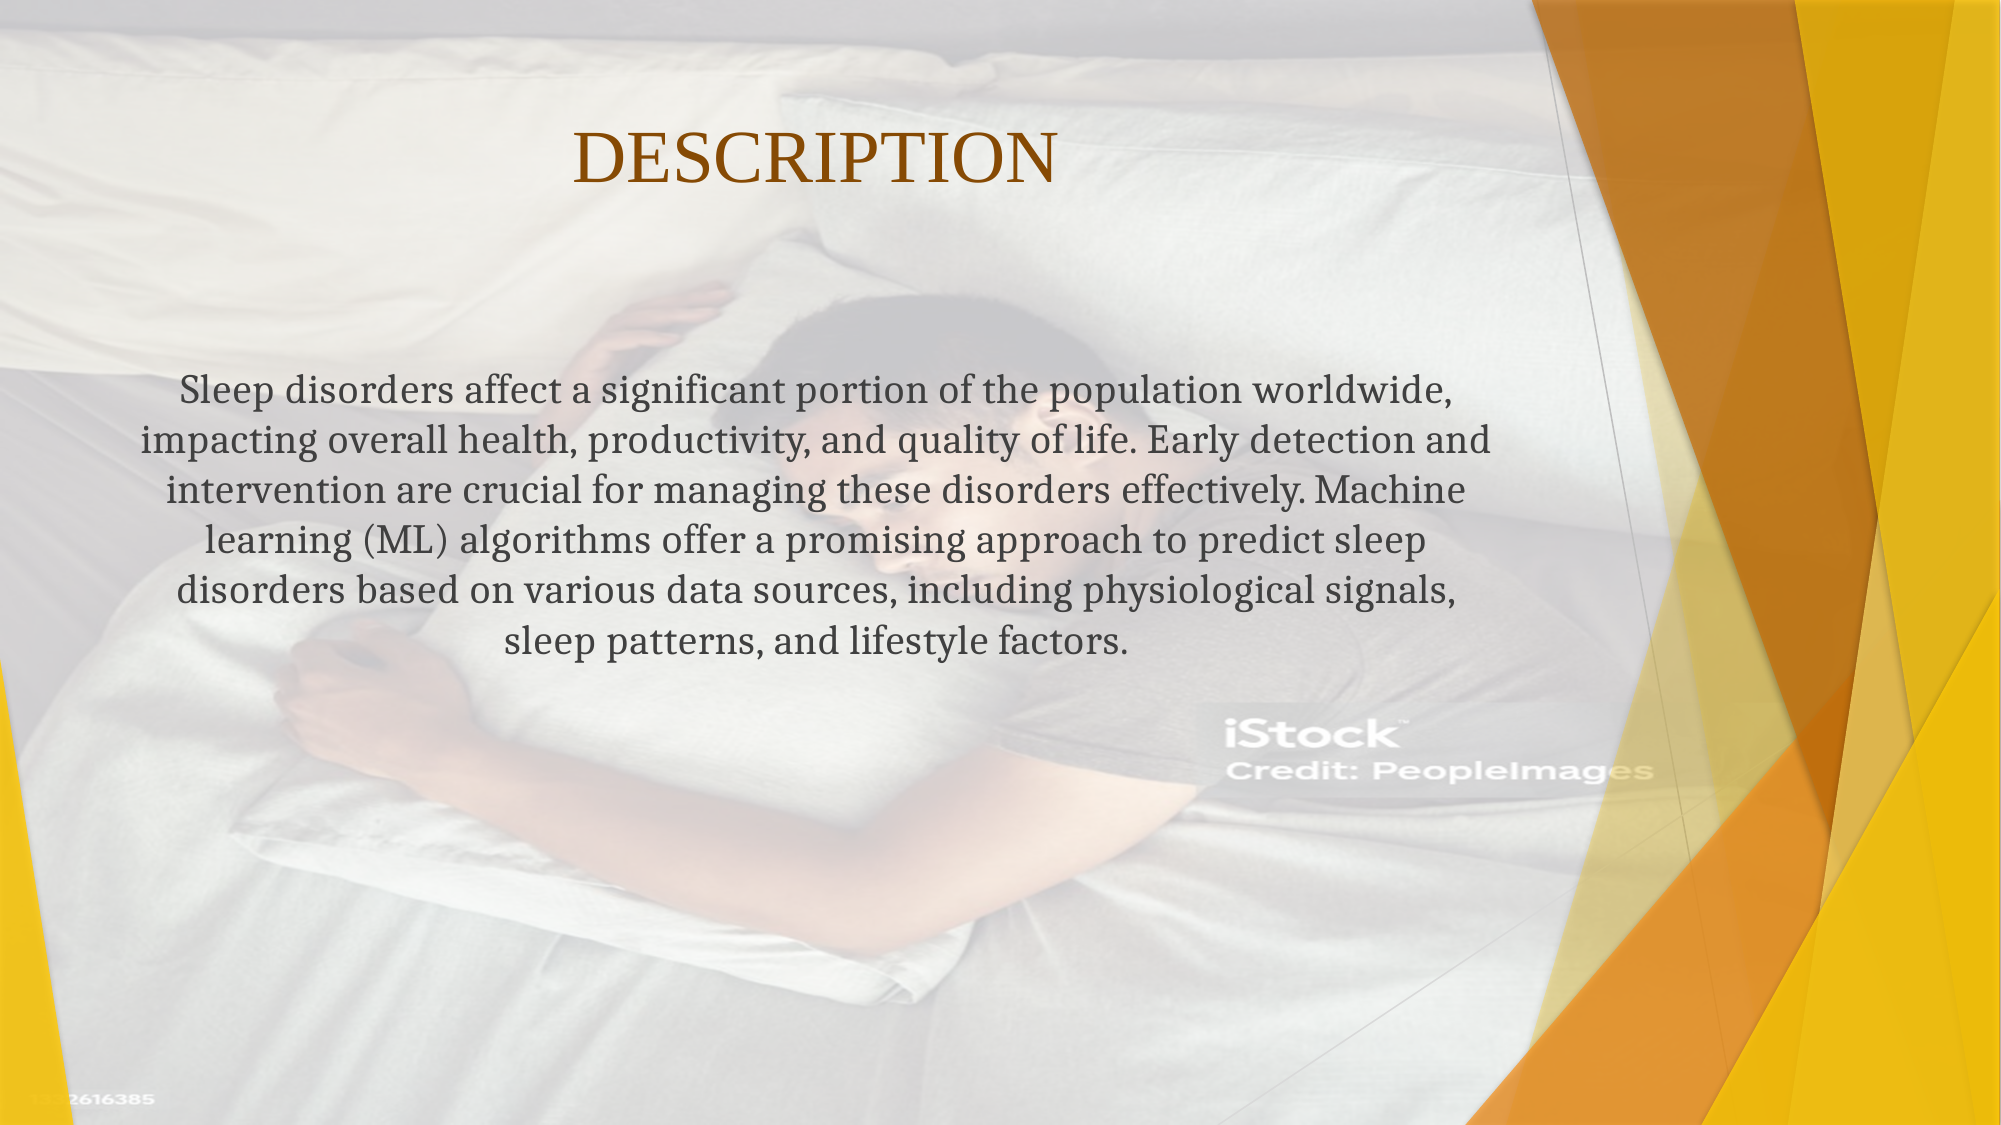

# DESCRIPTION
Sleep disorders affect a significant portion of the population worldwide, impacting overall health, productivity, and quality of life. Early detection and intervention are crucial for managing these disorders effectively. Machine learning (ML) algorithms offer a promising approach to predict sleep disorders based on various data sources, including physiological signals, sleep patterns, and lifestyle factors.